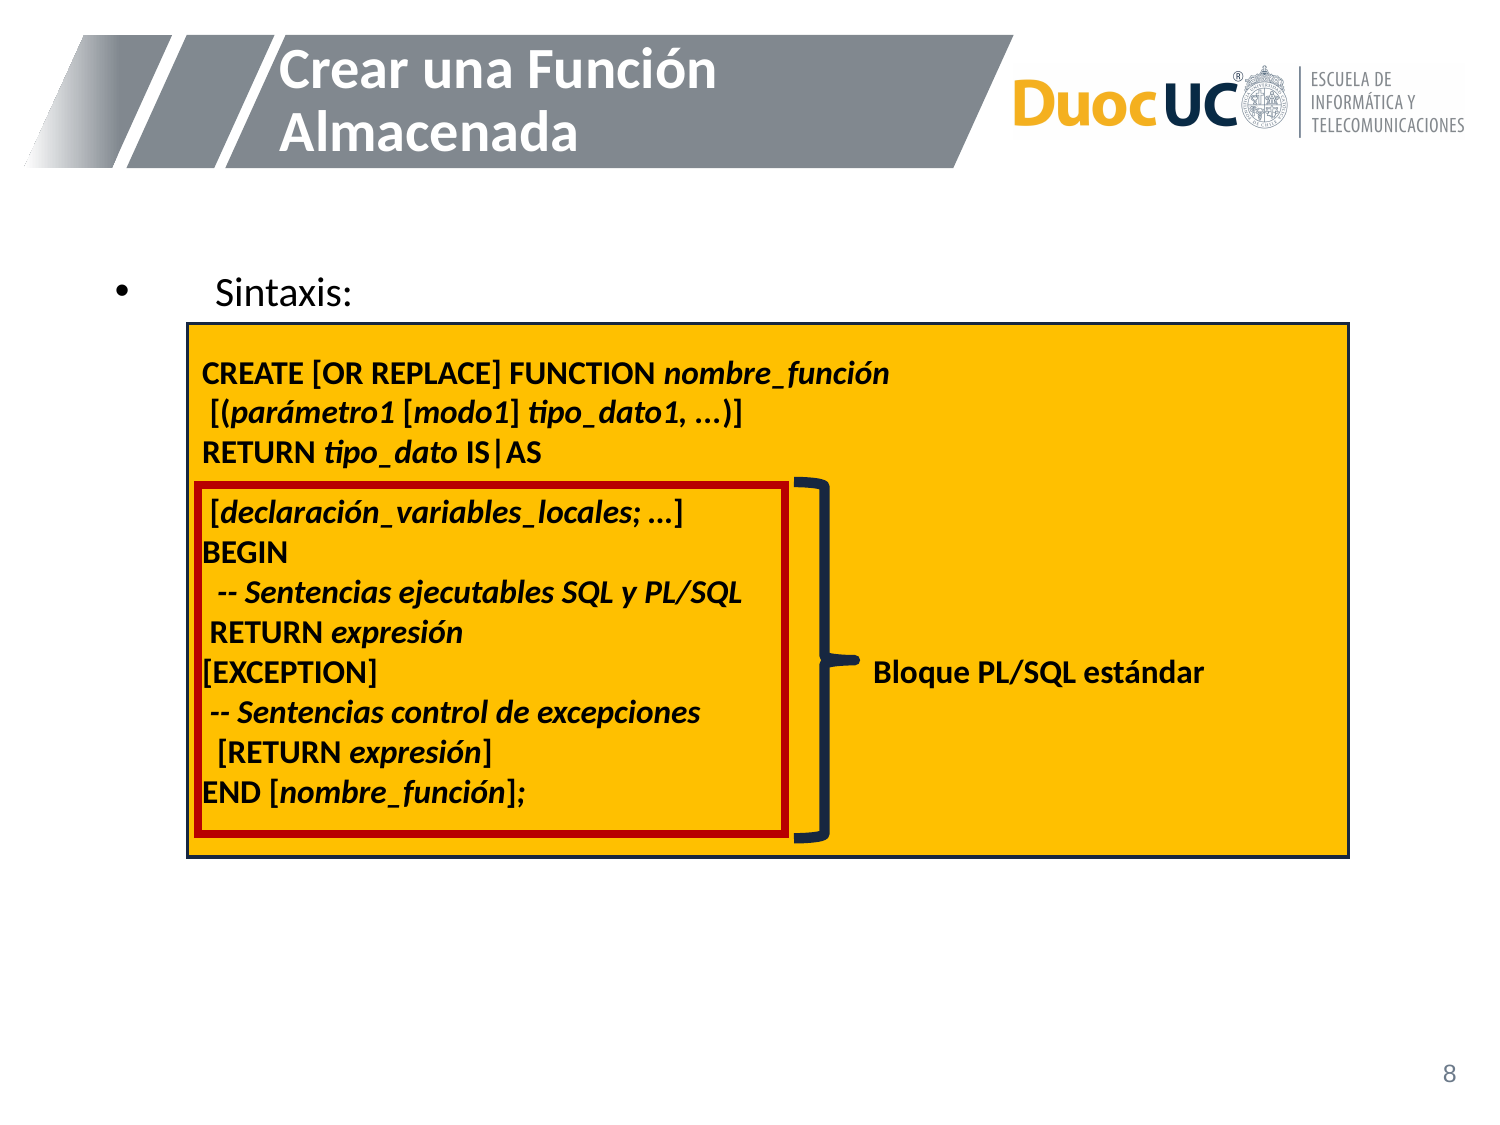

# Crear una Función Almacenada
Sintaxis:

CREATE [OR REPLACE] FUNCTION nombre_función
 [(parámetro1 [modo1] tipo_dato1, ...)]
RETURN tipo_dato IS|AS

 [declaración_variables_locales; …]
BEGIN
  -- Sentencias ejecutables SQL y PL/SQL
 RETURN expresión
[EXCEPTION]                                                                  Bloque PL/SQL estándar
 -- Sentencias control de excepciones
  [RETURN expresión]
END [nombre_función];